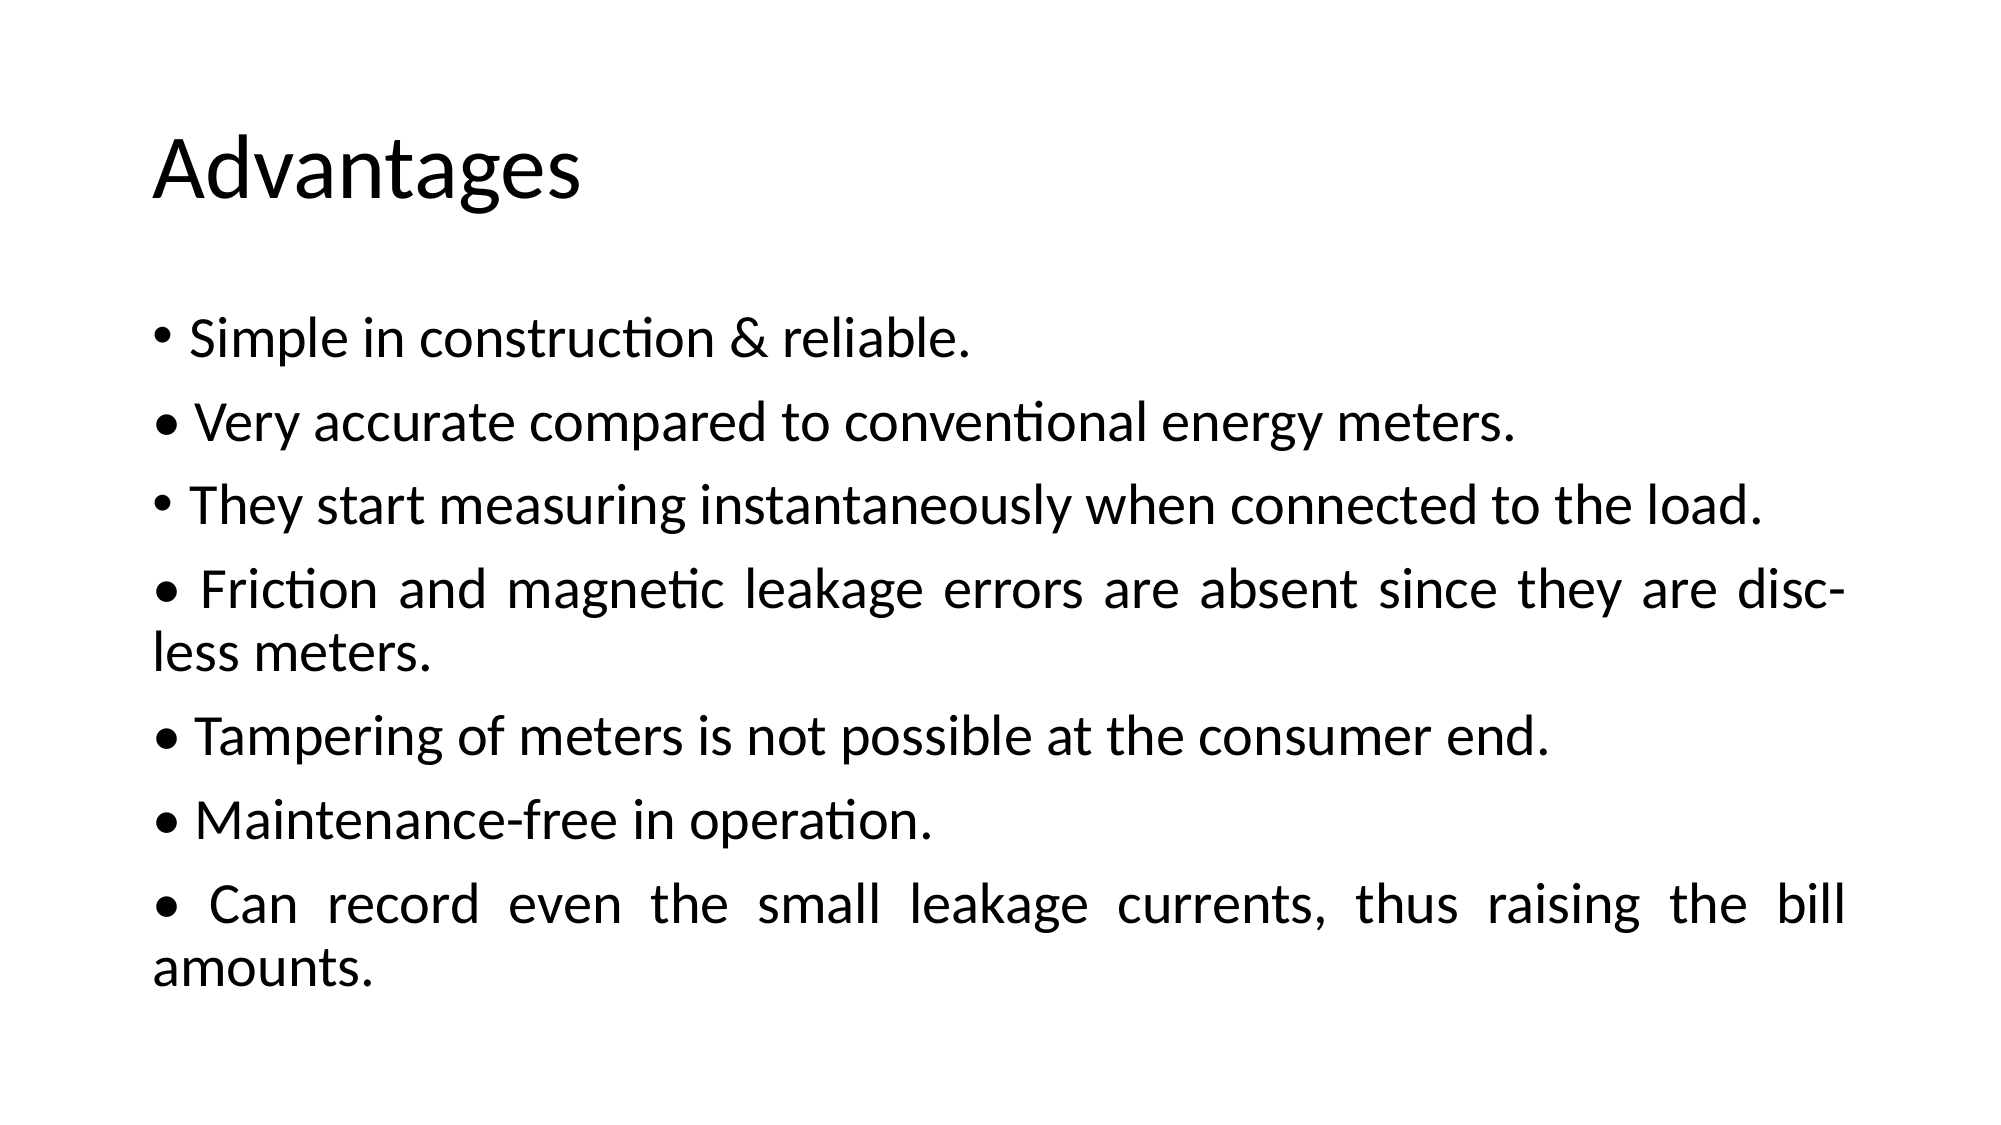

# Advantages
Simple in construction & reliable.
• Very accurate compared to conventional energy meters.
They start measuring instantaneously when connected to the load.
• Friction and magnetic leakage errors are absent since they are disc-less meters.
• Tampering of meters is not possible at the consumer end.
• Maintenance-free in operation.
• Can record even the small leakage currents, thus raising the bill amounts.